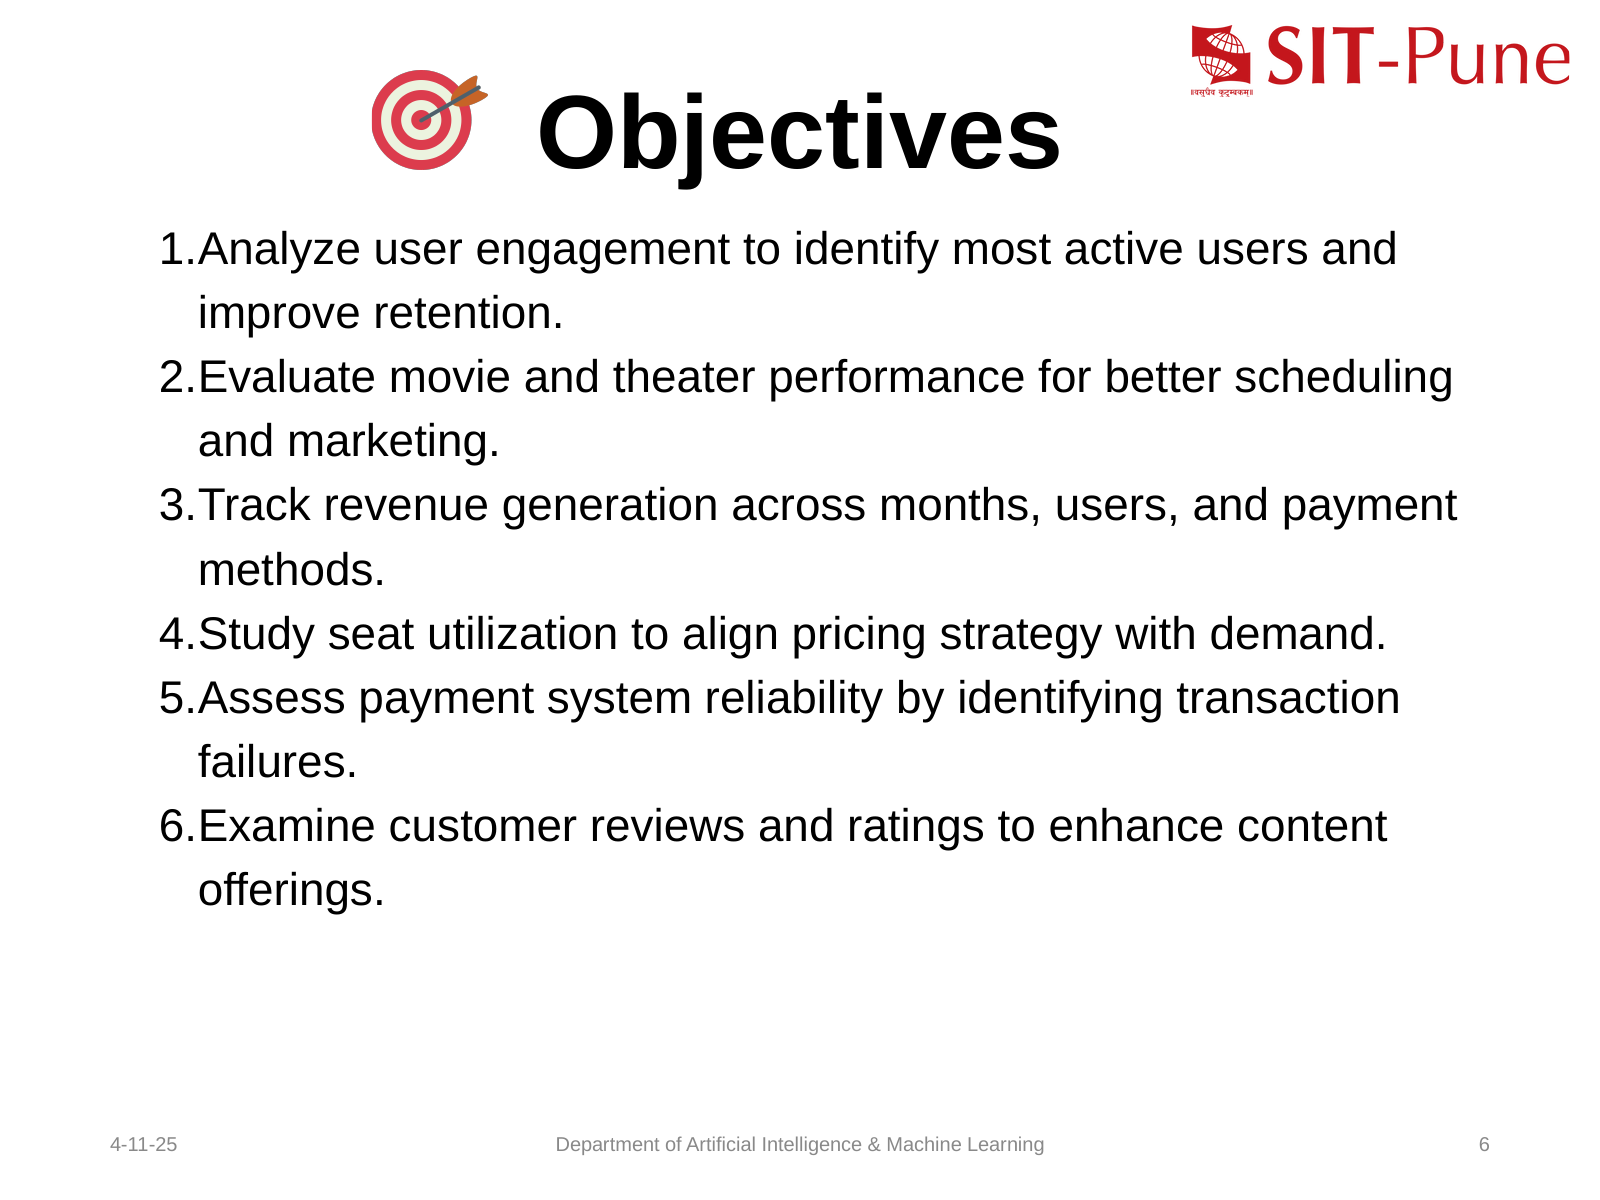

Objectives

Analyze user engagement to identify most active users and improve retention.
Evaluate movie and theater performance for better scheduling and marketing.
Track revenue generation across months, users, and payment methods.
Study seat utilization to align pricing strategy with demand.
Assess payment system reliability by identifying transaction failures.
Examine customer reviews and ratings to enhance content offerings.

4-11-25

Department of Artificial Intelligence & Machine Learning

6